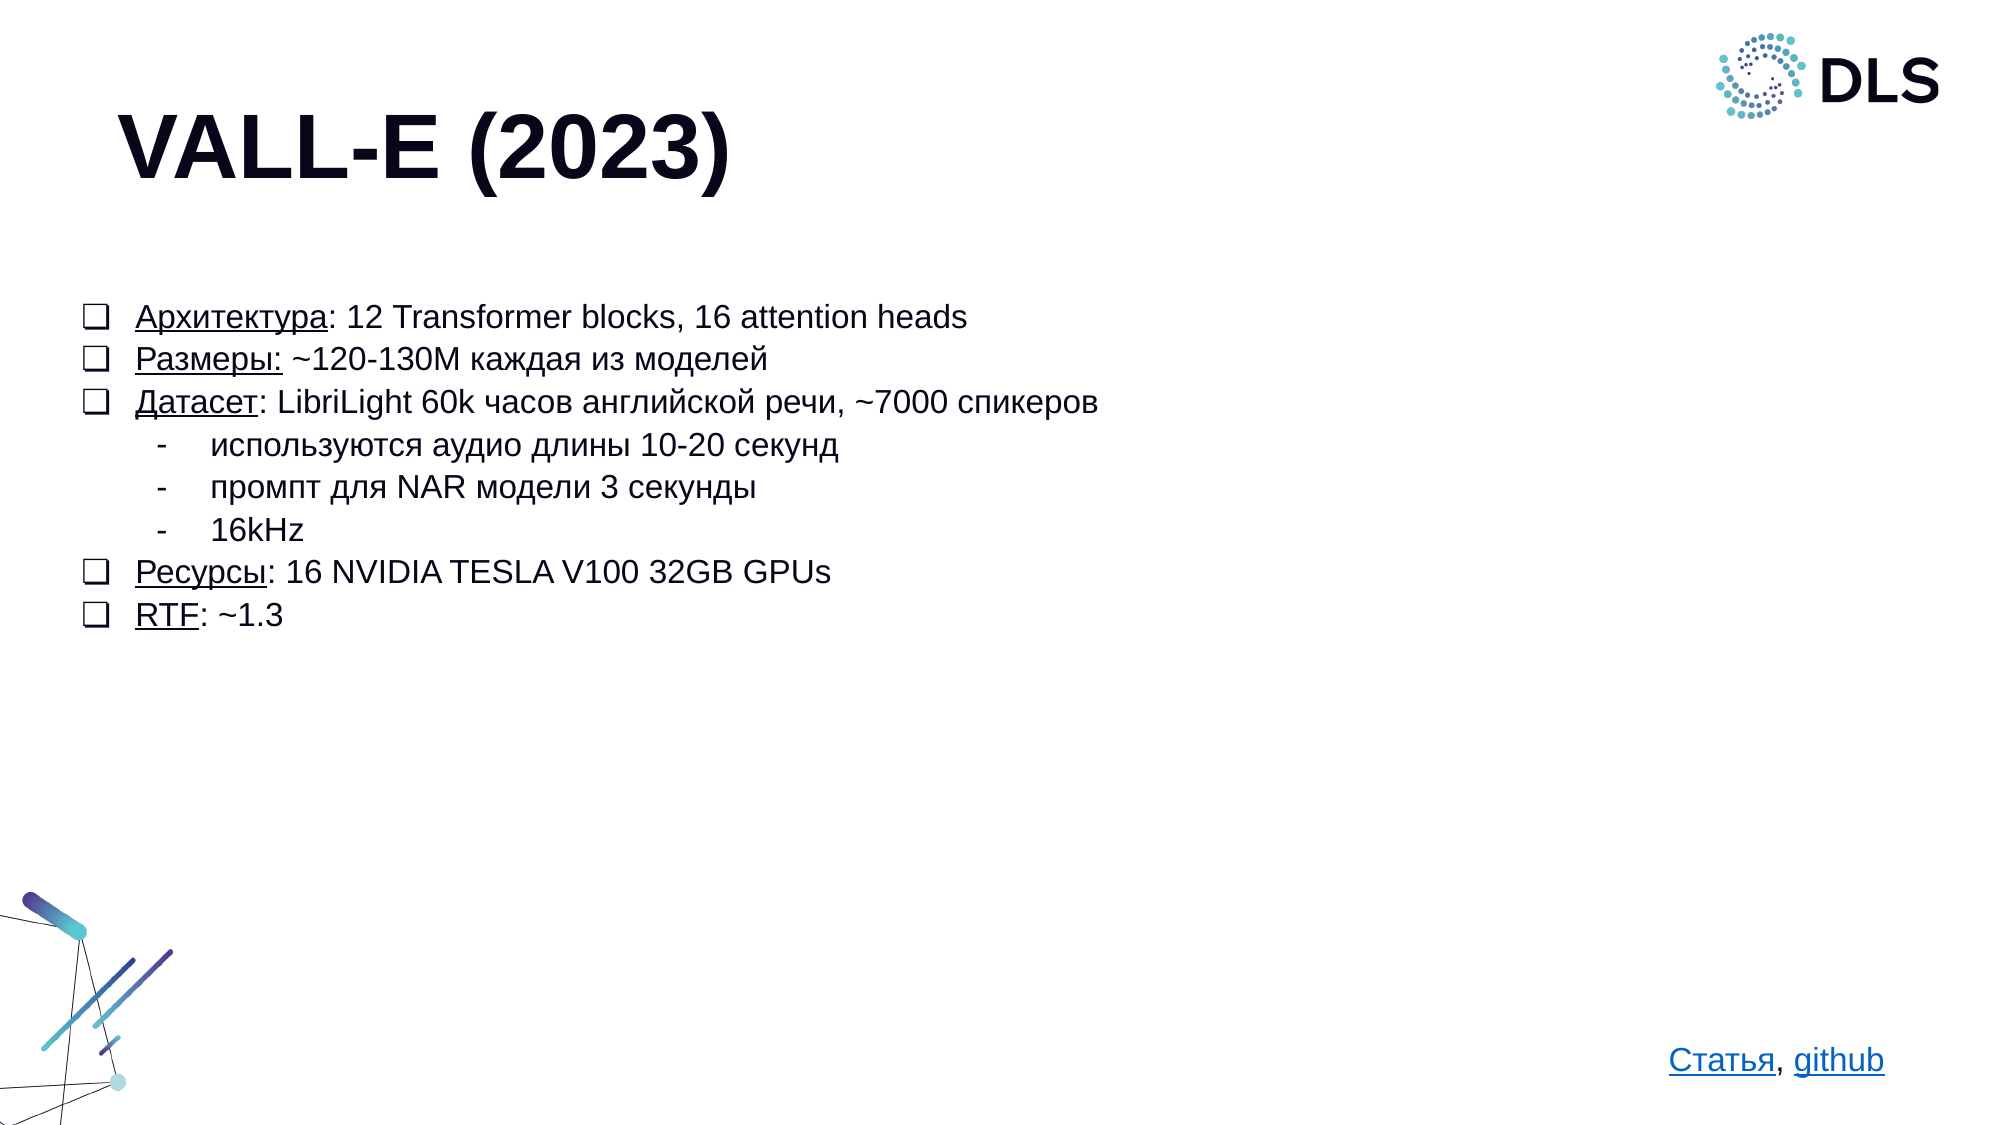

# VALL-E (2023)
Архитектура: 12 Transformer blocks, 16 attention heads
Размеры: ~120-130M каждая из моделей
Датасет: LibriLight 60k часов английской речи, ~7000 спикеров
используются аудио длины 10-20 секунд
промпт для NAR модели 3 секунды
16kHz
Ресурсы: 16 NVIDIA TESLA V100 32GB GPUs
RTF: ~1.3
Статья, github